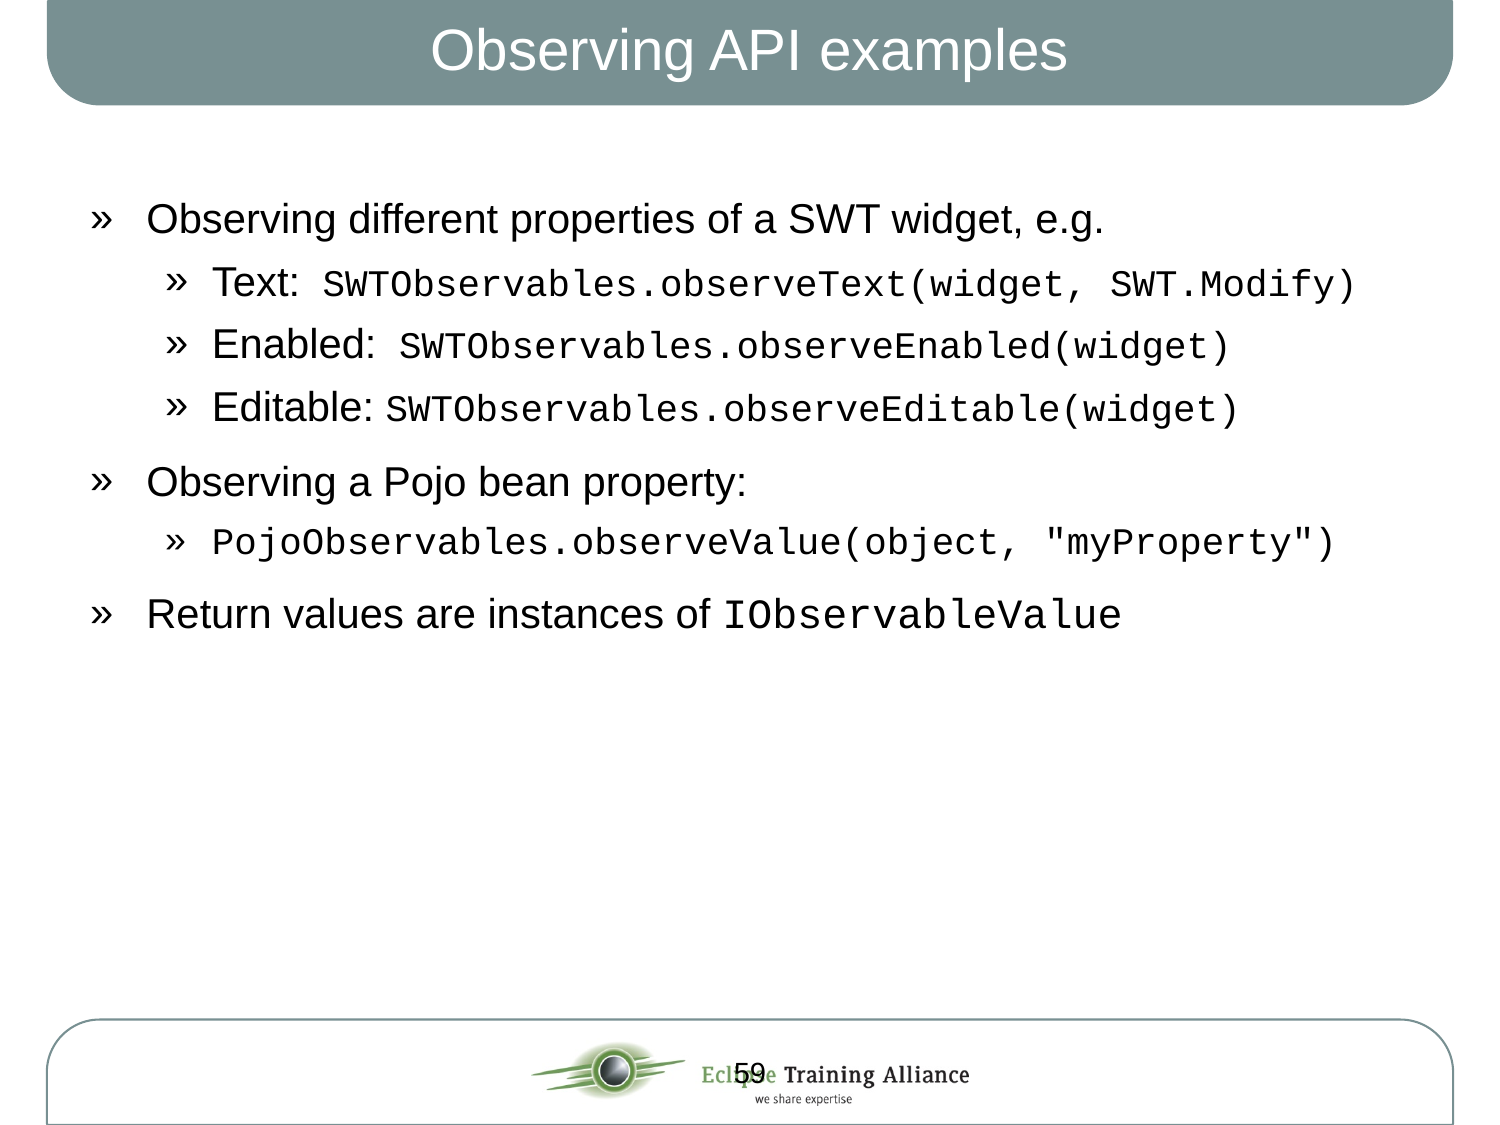

# Observing API examples
Observing different properties of a SWT widget, e.g.
Text: SWTObservables.observeText(widget, SWT.Modify)
Enabled: SWTObservables.observeEnabled(widget)
Editable: SWTObservables.observeEditable(widget)
Observing a Pojo bean property:
PojoObservables.observeValue(object, "myProperty")
Return values are instances of IObservableValue
59